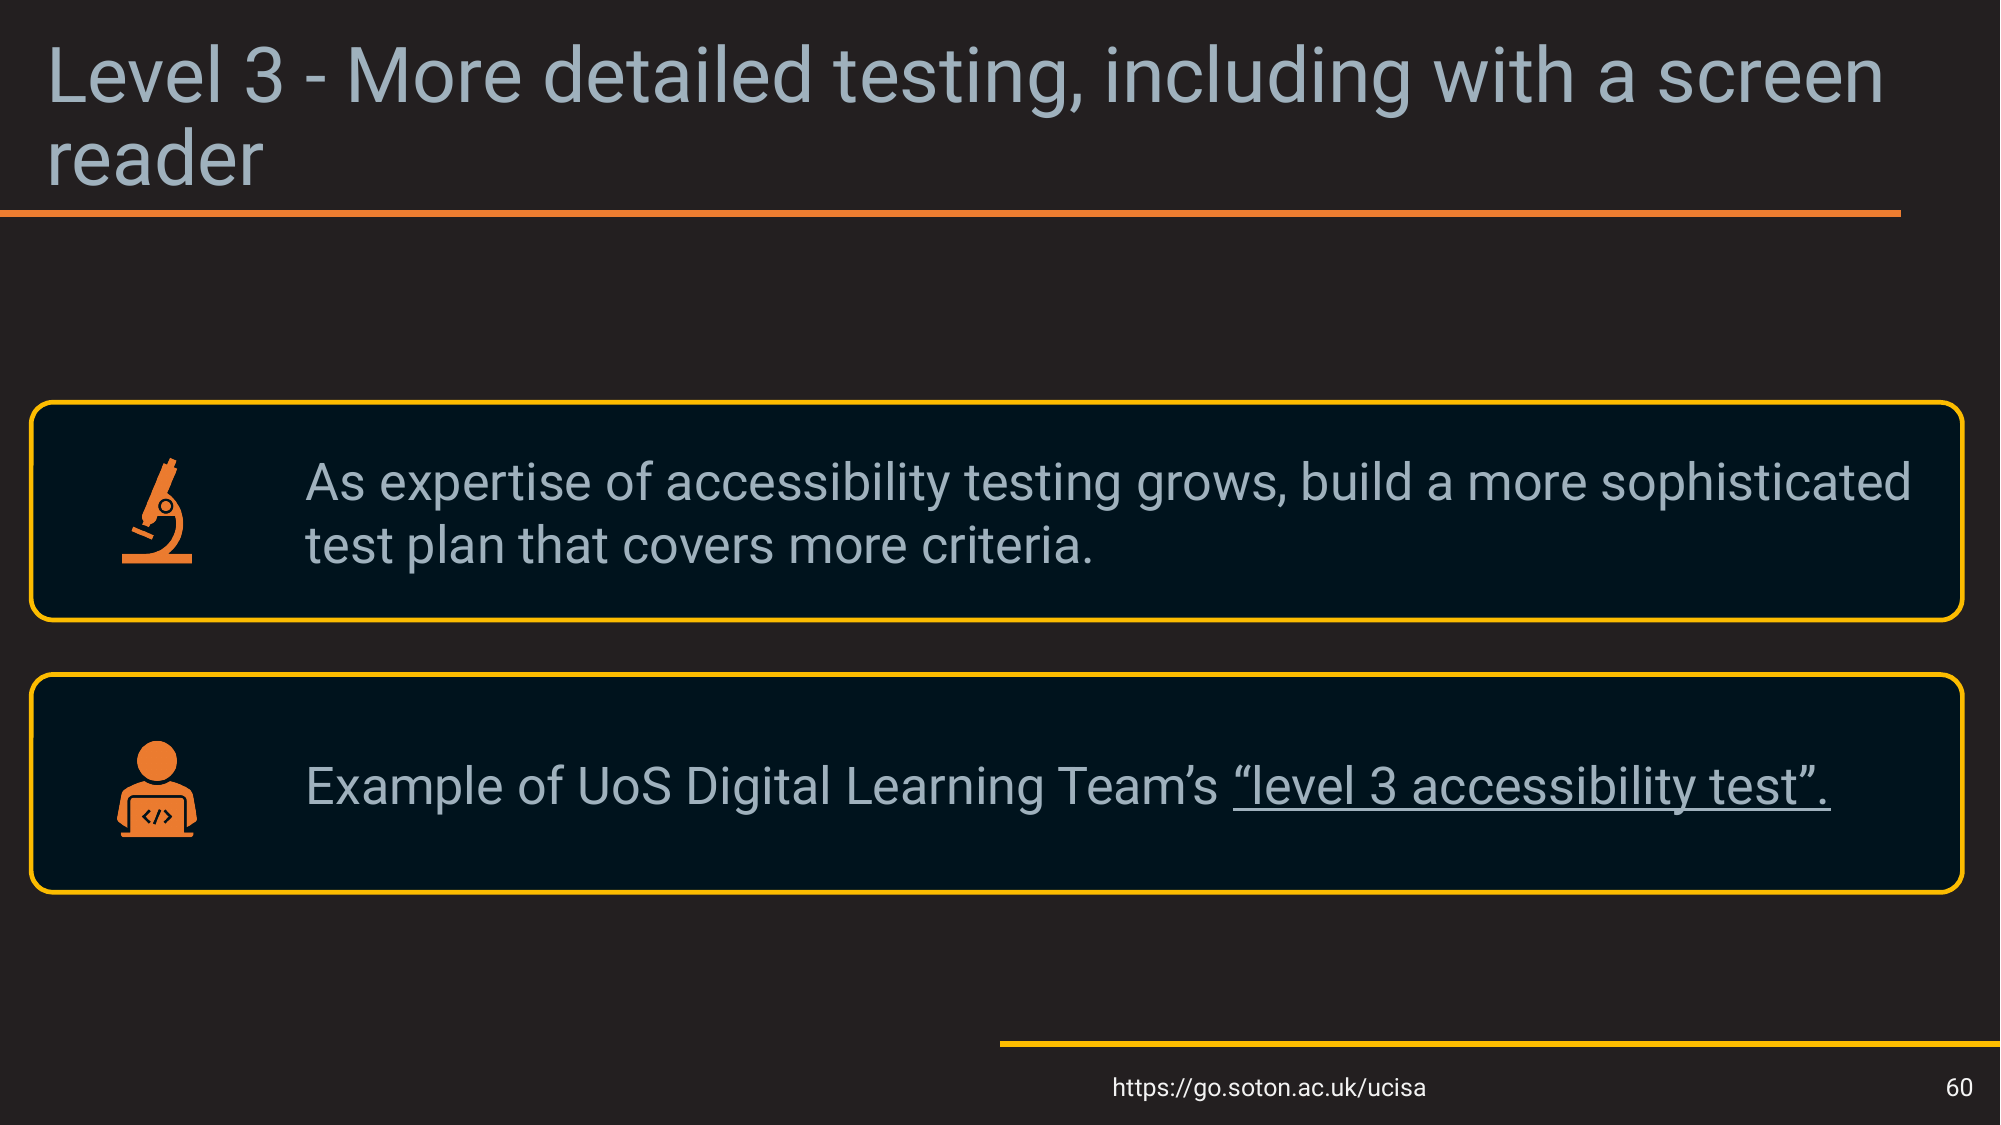

# Level 3 - More detailed testing, including with a screen reader
As expertise of accessibility testing grows, build a more sophisticated test plan that covers more criteria.
Example of UoS Digital Learning Team’s “level 3 accessibility test”.
60
https://go.soton.ac.uk/ucisa